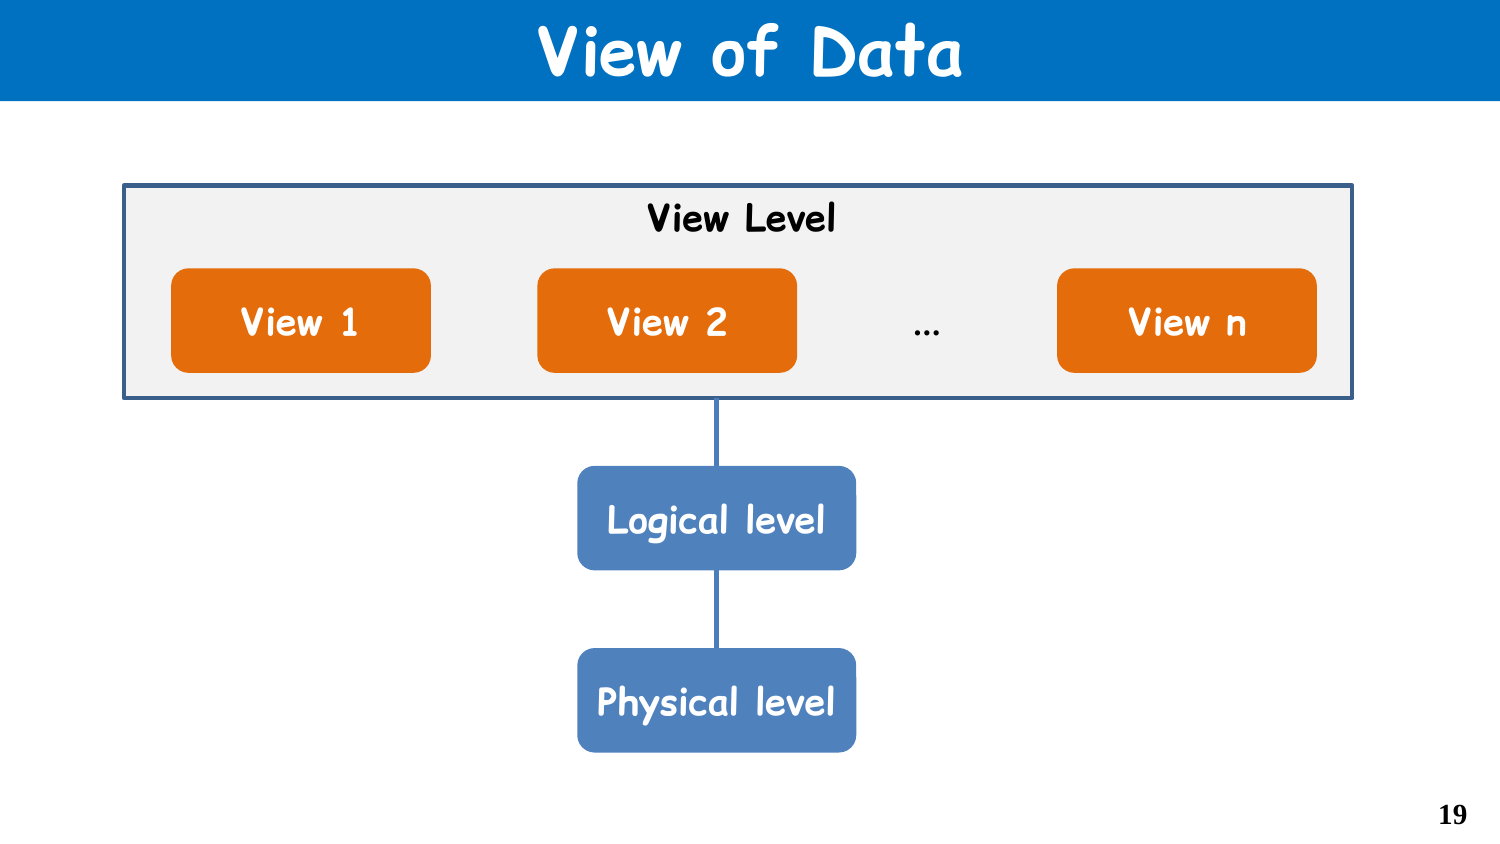

# View of Data

View Level
View 1
View 2
View n
…
Logical level
Physical level